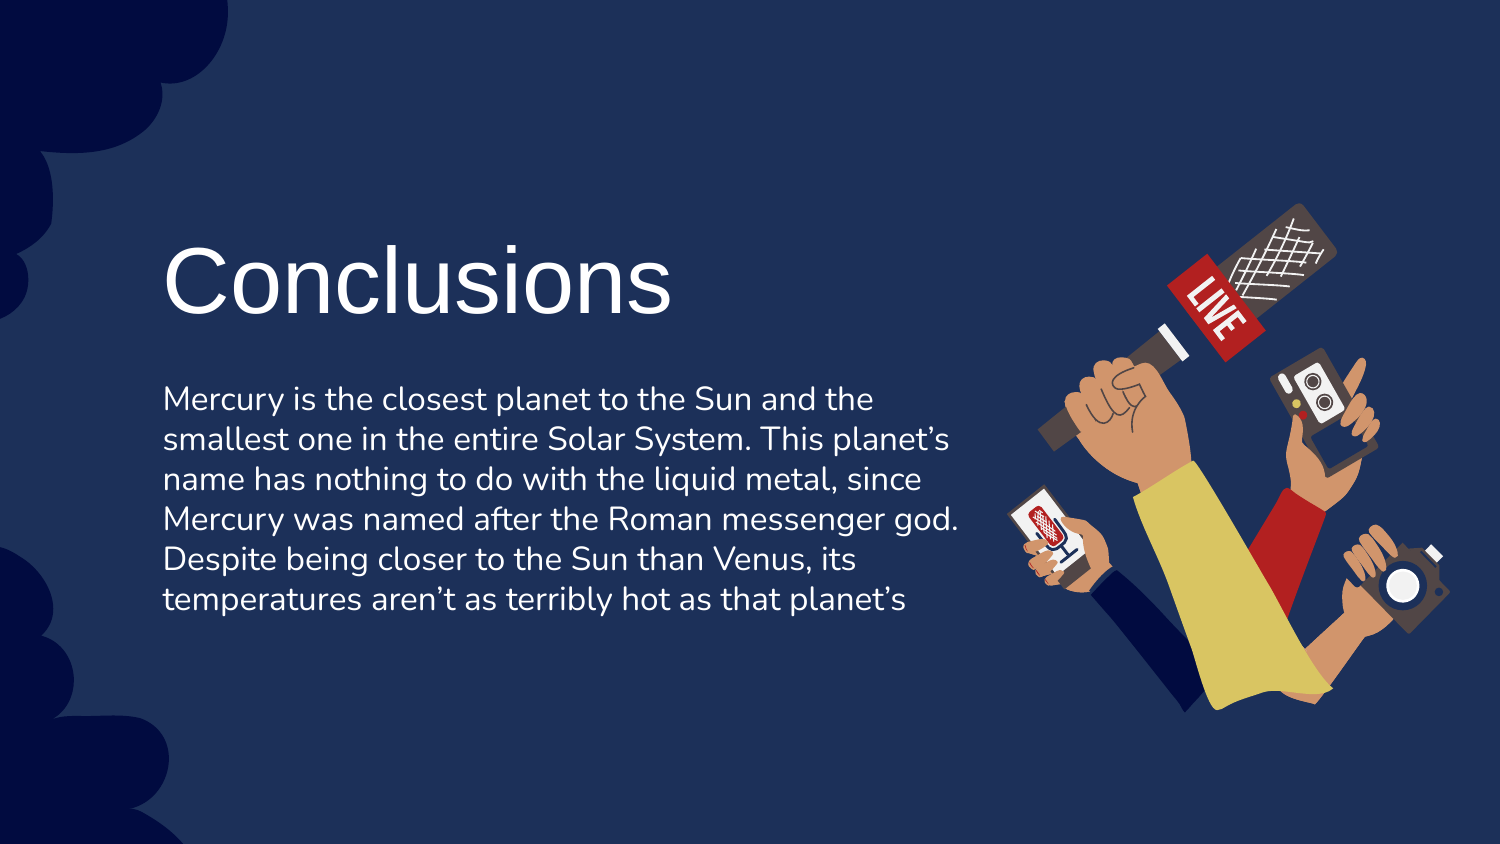

# Conclusions

Mercury is the closest planet to the Sun and the smallest one in the entire Solar System. This planet’s name has nothing to do with the liquid metal, since Mercury was named after the Roman messenger god. Despite being closer to the Sun than Venus, its temperatures aren’t as terribly hot as that planet’s